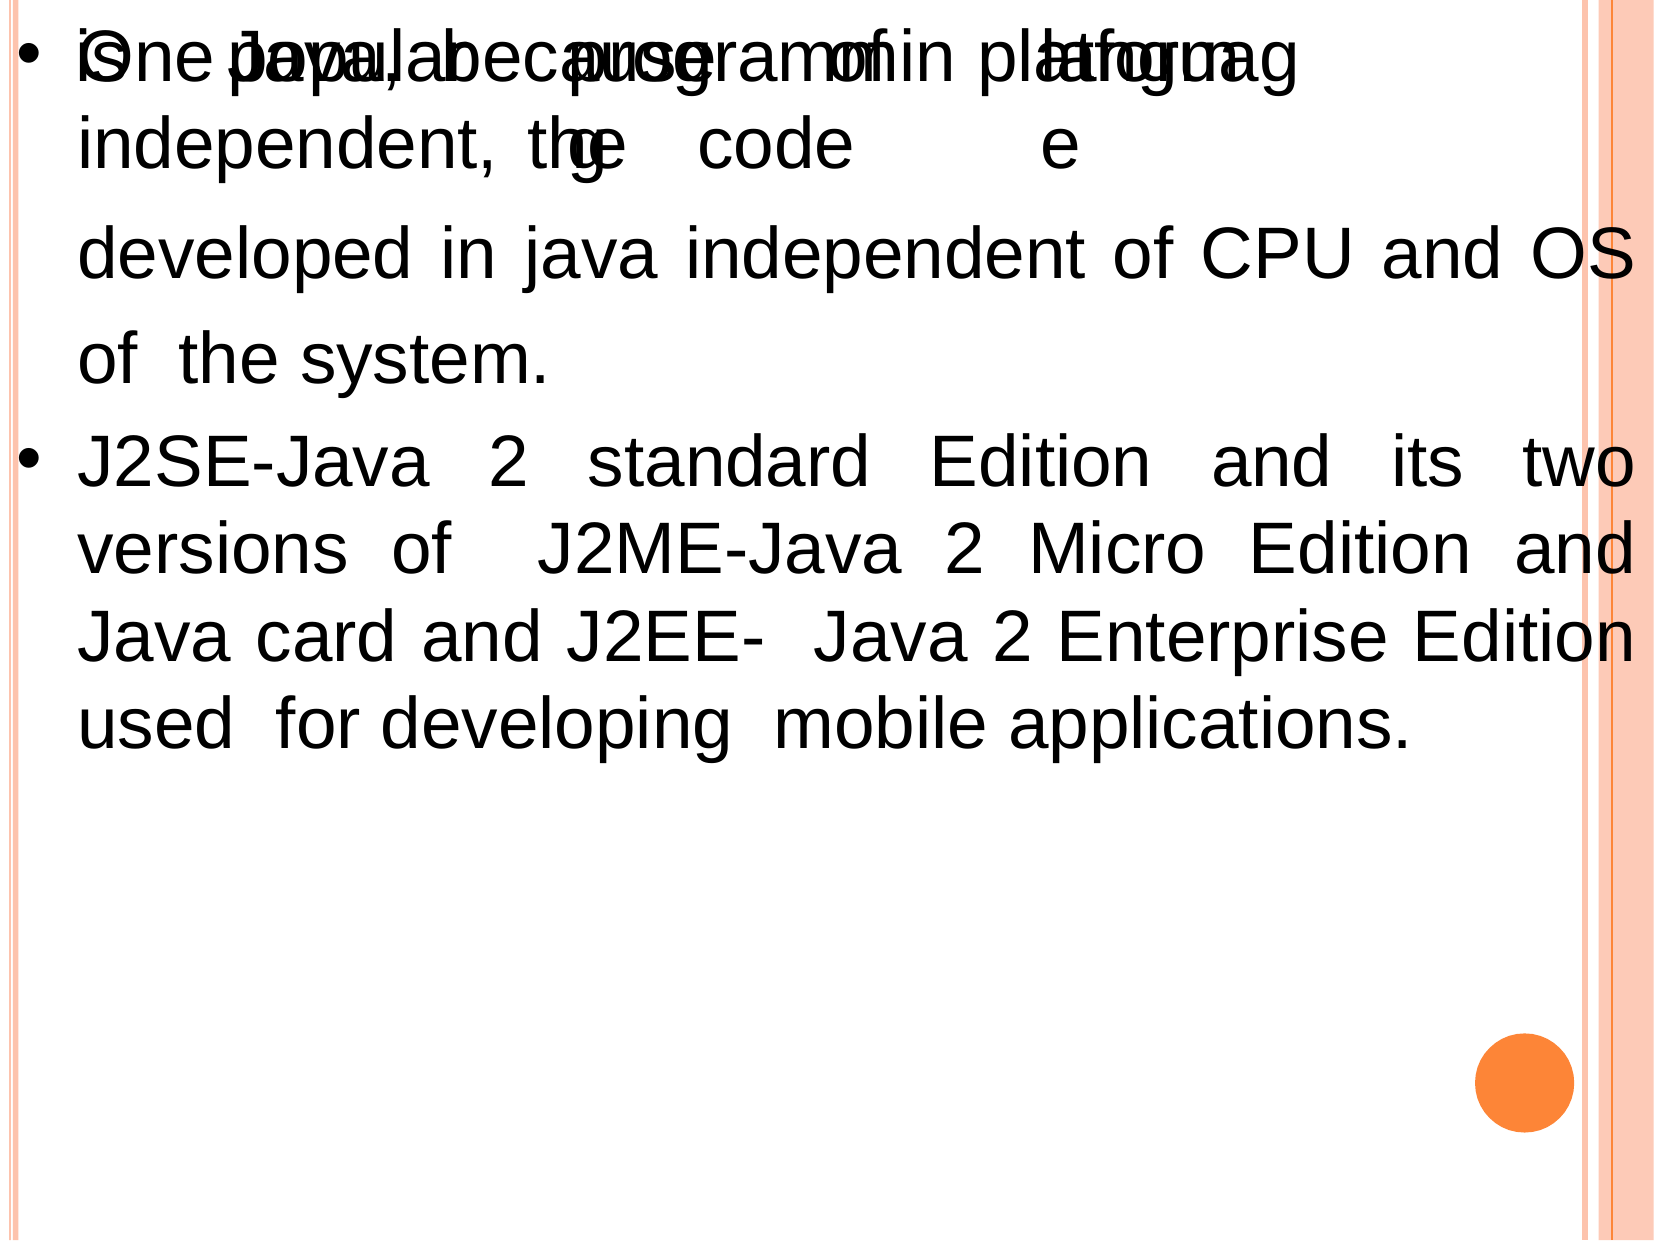

One	popular
is	Java,  because	of	platform	independent,	the	 code
programming
language
developed in java independent of CPU and OS of  the system.
J2SE-Java 2 standard Edition and its two versions of  J2ME-Java 2 Micro Edition and Java card and J2EE-  Java 2 Enterprise Edition used  for developing  mobile applications.